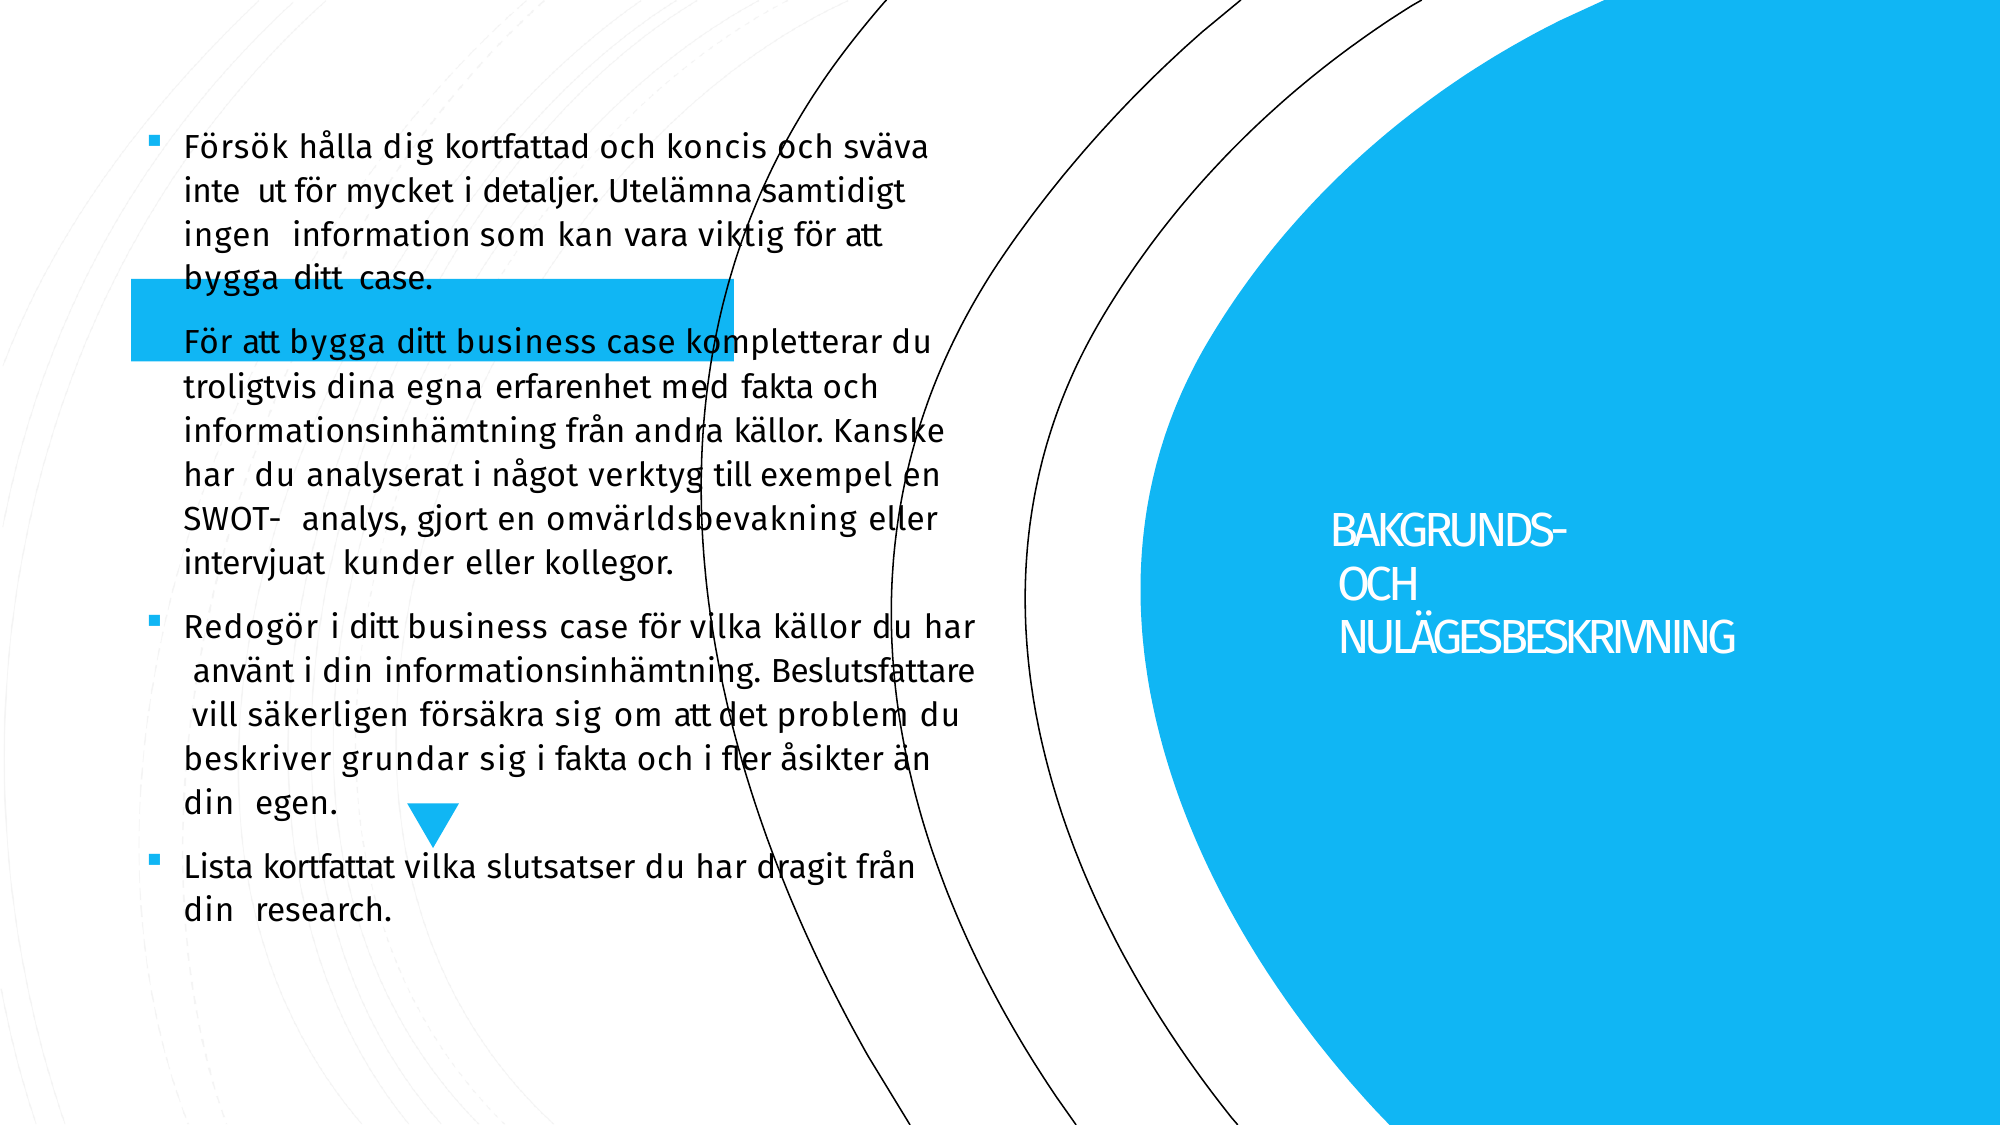

Försök hålla dig kortfattad och koncis och sväva inte  ut för mycket i detaljer. Utelämna samtidigt ingen  information som kan vara viktig för att bygga ditt  case.
För att bygga ditt business case kompletterar du

troligtvis dina egna erfarenhet med fakta och  informationsinhämtning från andra källor. Kanske har  du analyserat i något verktyg till exempel en SWOT-  analys, gjort en omvärldsbevakning eller intervjuat  kunder eller kollegor.
Redogör i ditt business case för vilka källor du har  använt i din informationsinhämtning. Beslutsfattare  vill säkerligen försäkra sig om att det problem du  beskriver grundar sig i fakta och i fler åsikter än din  egen.
Lista kortfattat vilka slutsatser du har dragit från din  research.
BAKGRUNDS-
OCH NULÄGESBESKRIVNING